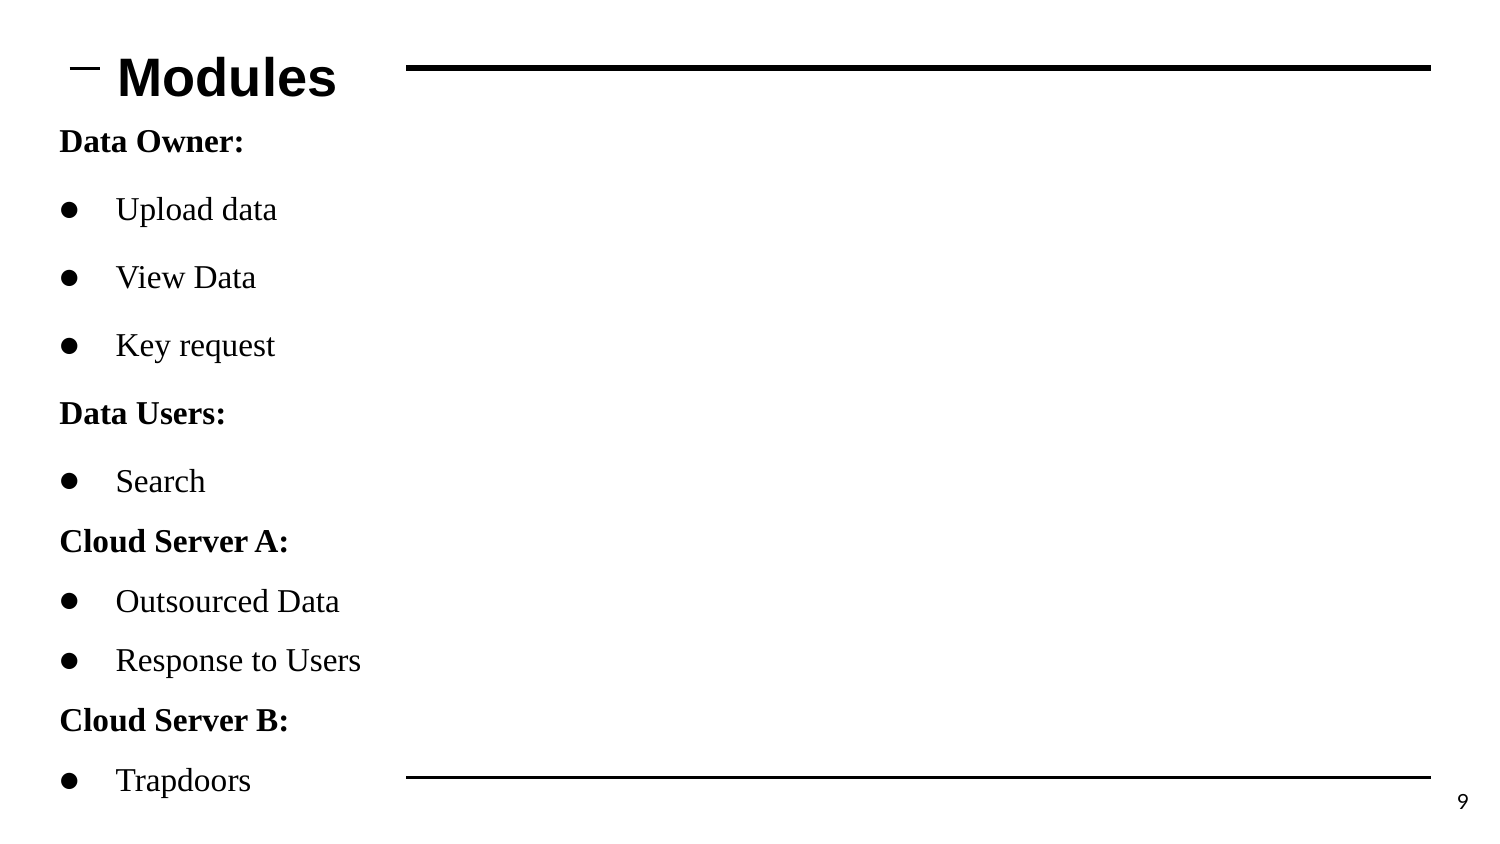

# Modules
Data Owner:
Upload data
View Data
Key request
Data Users:
Search
Cloud Server A:
Outsourced Data
Response to Users
Cloud Server B:
Trapdoors

9